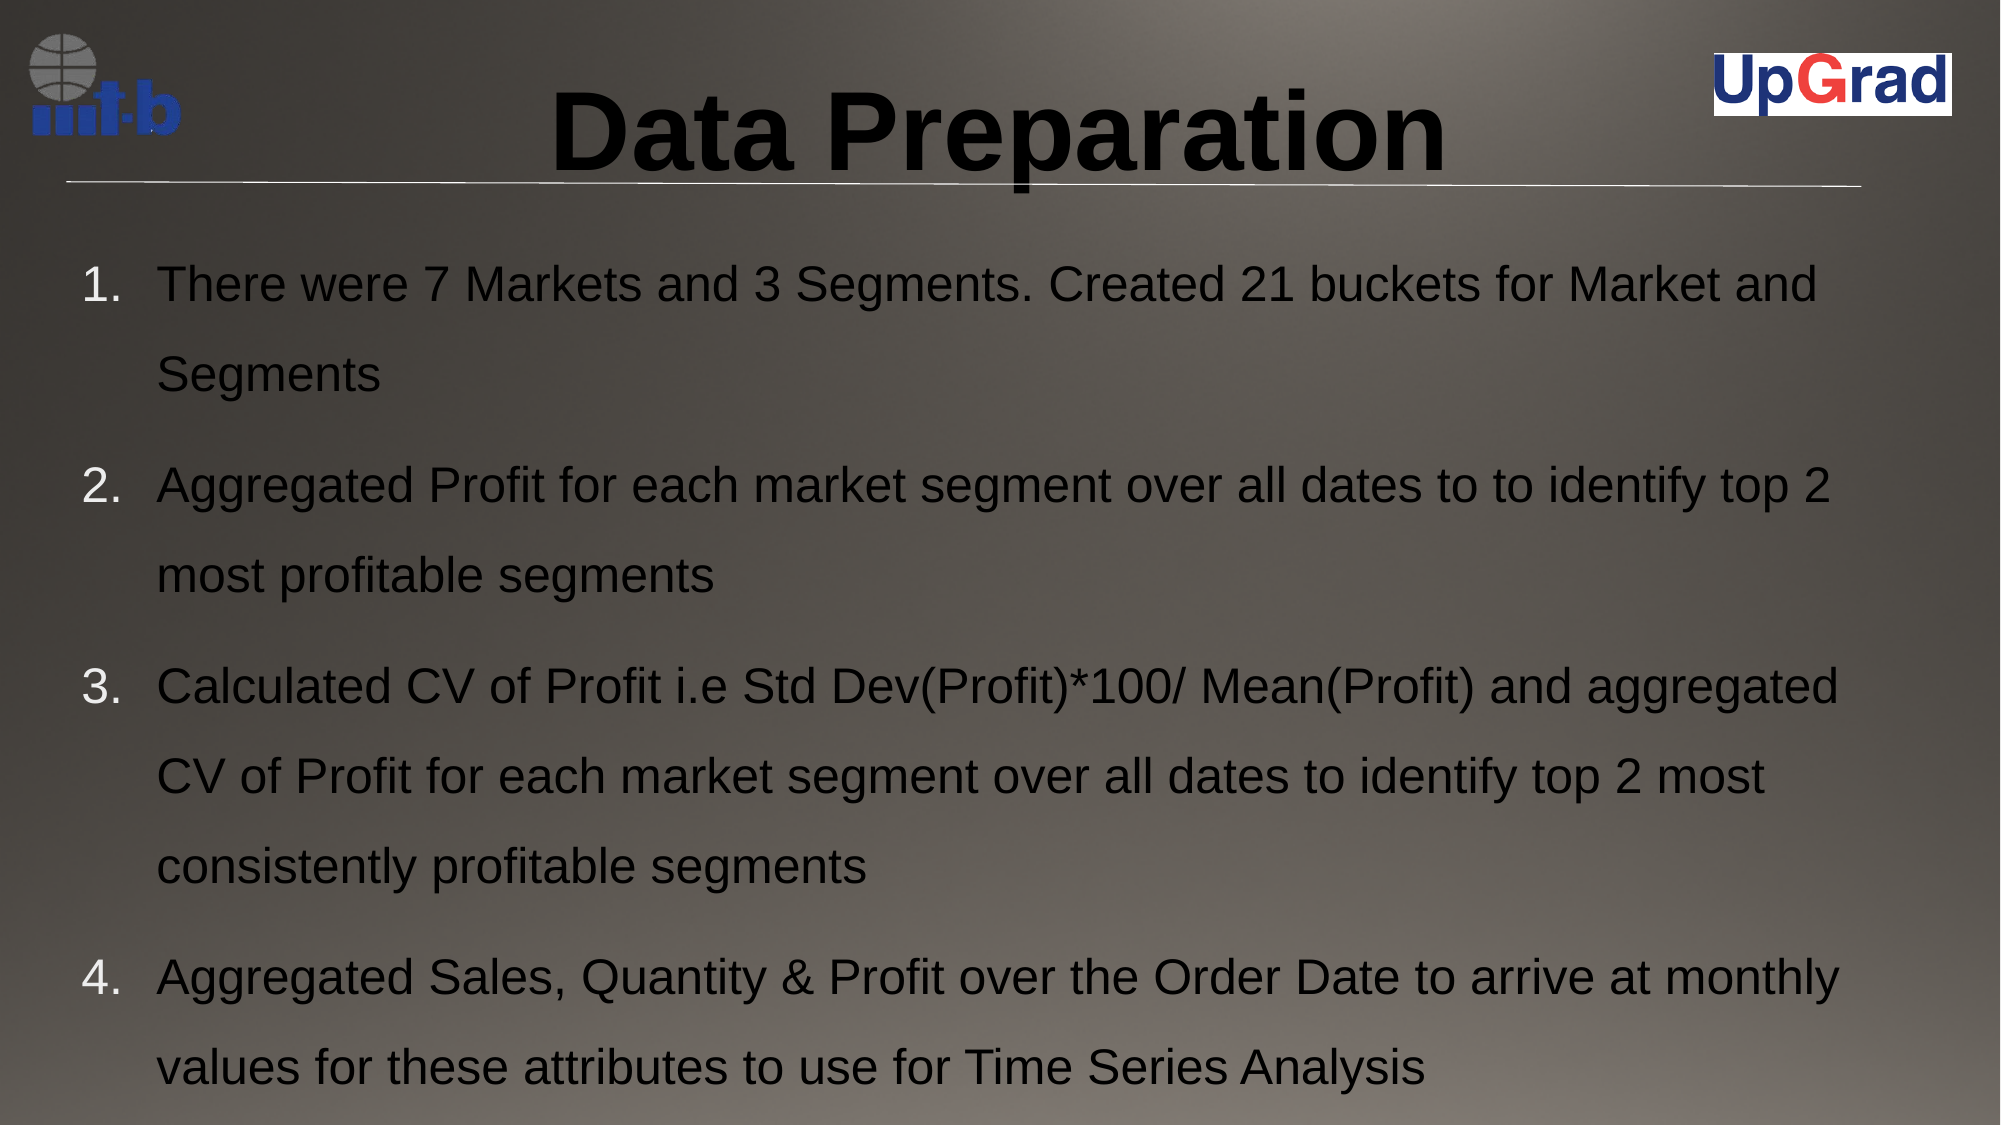

# Data Preparation
There were 7 Markets and 3 Segments. Created 21 buckets for Market and Segments
Aggregated Profit for each market segment over all dates to to identify top 2 most profitable segments
Calculated CV of Profit i.e Std Dev(Profit)*100/ Mean(Profit) and aggregated CV of Profit for each market segment over all dates to identify top 2 most consistently profitable segments
Aggregated Sales, Quantity & Profit over the Order Date to arrive at monthly values for these attributes to use for Time Series Analysis